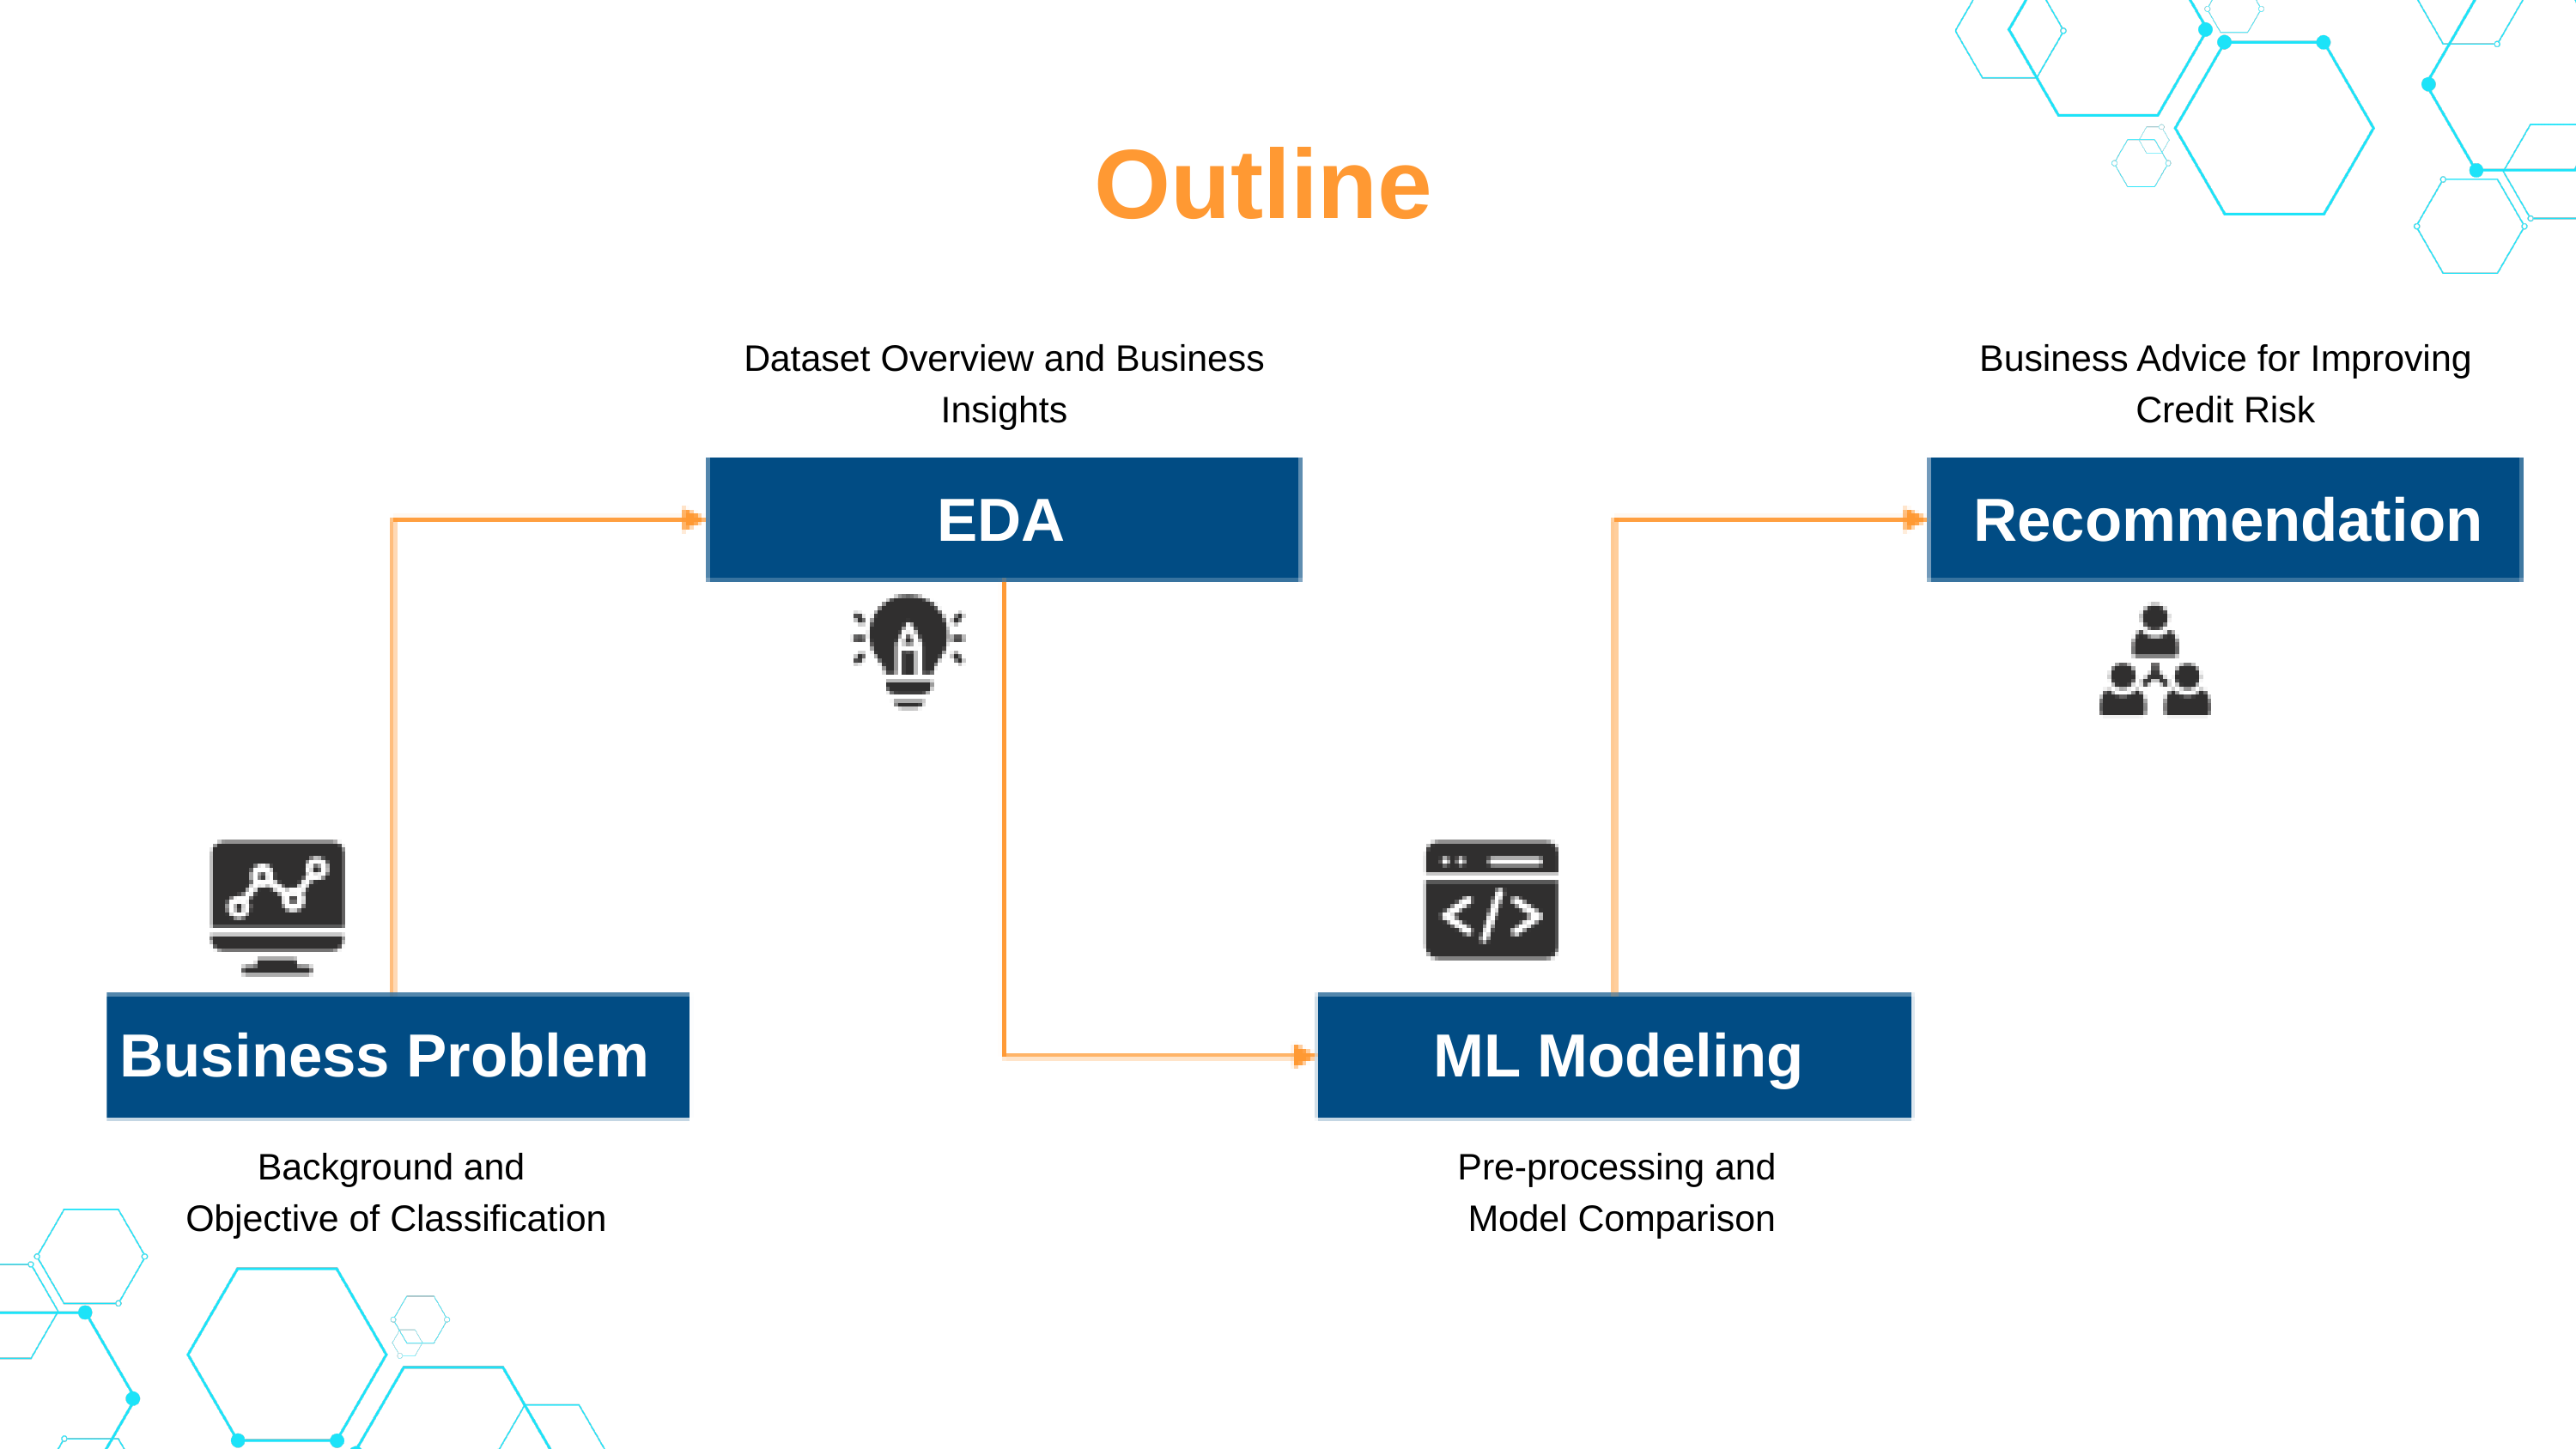

Outline
Dataset Overview and Business Insights
Business Advice for Improving Credit Risk

EDA
Recommendation

Business Problem
ML Modeling
Background and
Objective of Classification
Pre-processing and
Model Comparison